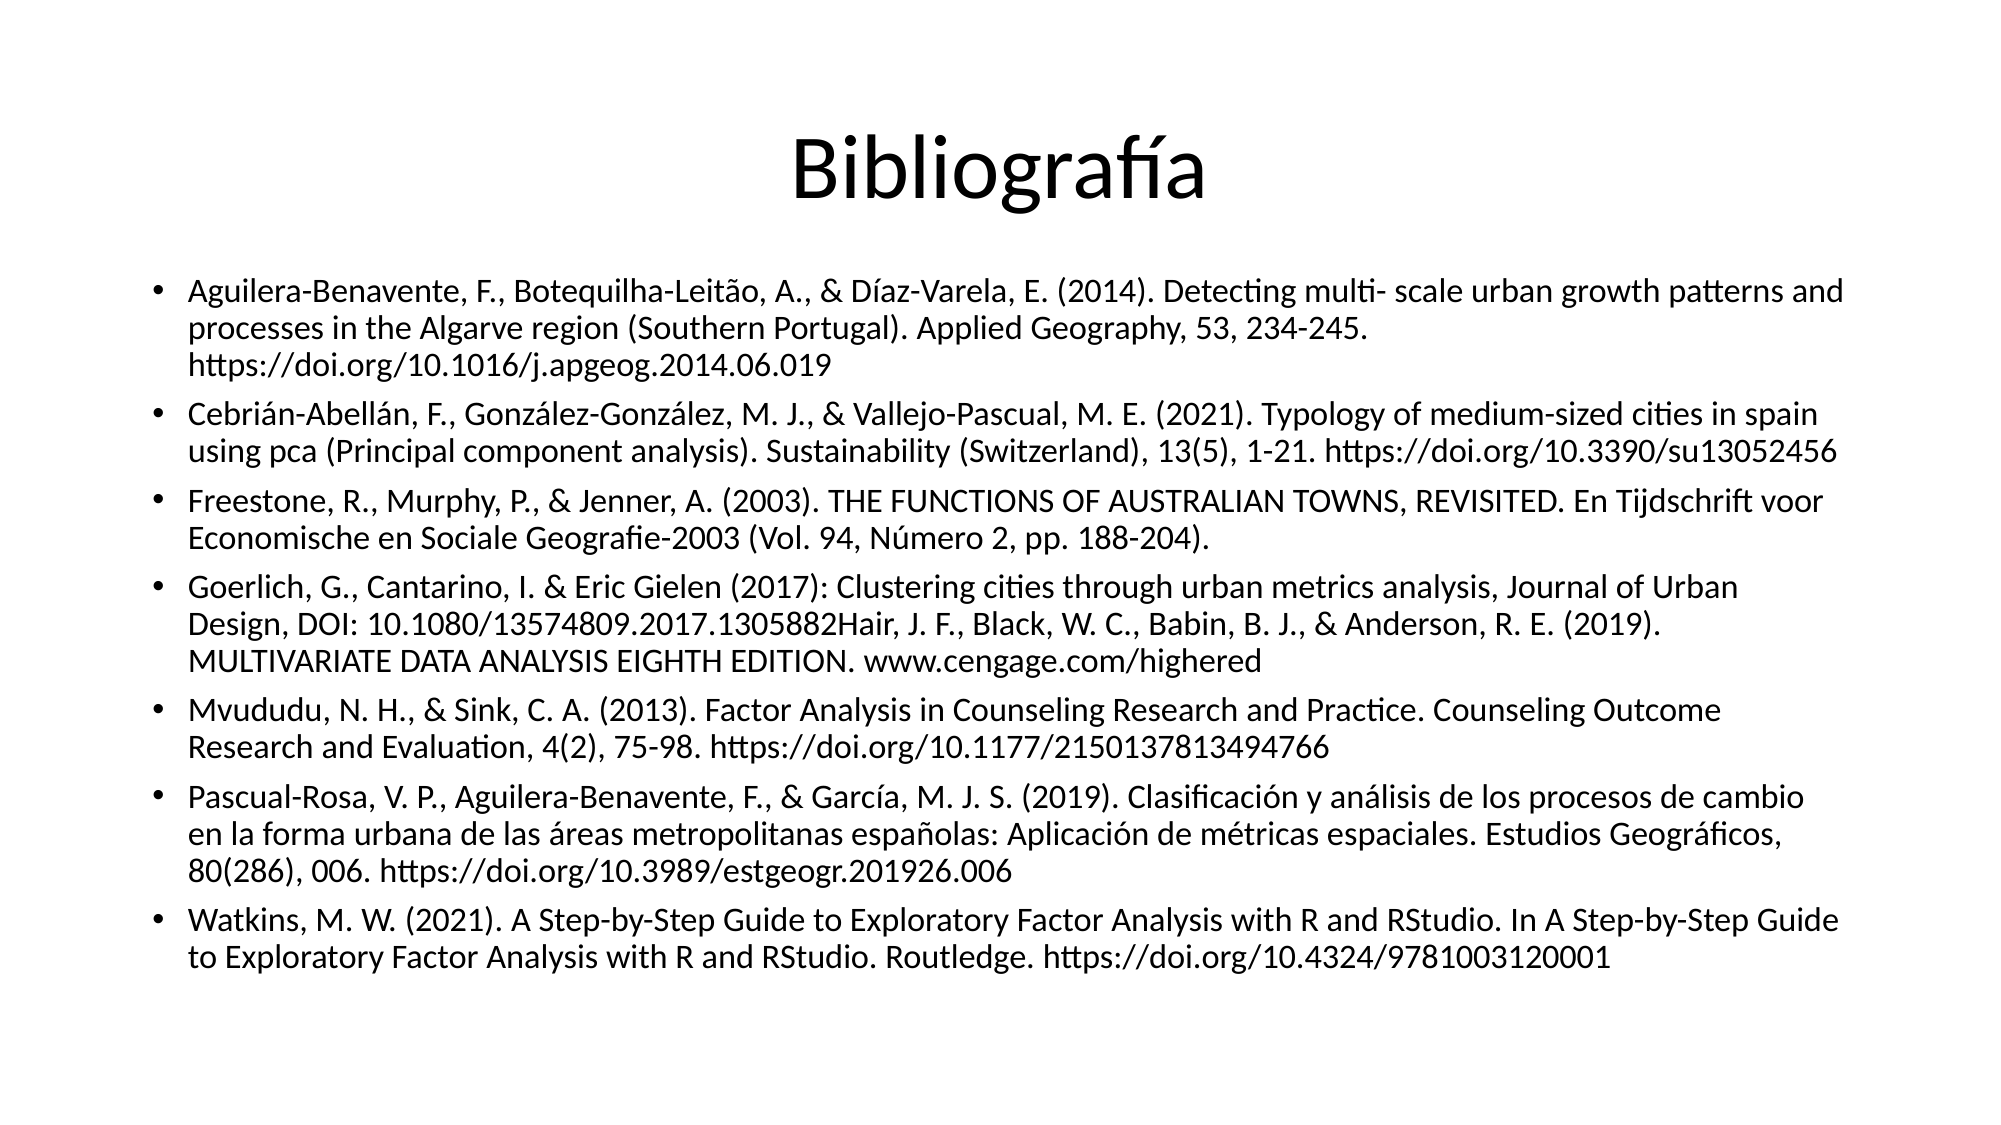

# Bibliografía

Aguilera-Benavente, F., Botequilha-Leitão, A., & Díaz-Varela, E. (2014). Detecting multi- scale urban growth patterns and processes in the Algarve region (Southern Portugal). Applied Geography, 53, 234-245. https://doi.org/10.1016/j.apgeog.2014.06.019
Cebrián-Abellán, F., González-González, M. J., & Vallejo-Pascual, M. E. (2021). Typology of medium-sized cities in spain using pca (Principal component analysis). Sustainability (Switzerland), 13(5), 1-21. https://doi.org/10.3390/su13052456
Freestone, R., Murphy, P., & Jenner, A. (2003). THE FUNCTIONS OF AUSTRALIAN TOWNS, REVISITED. En Tijdschrift voor Economische en Sociale Geografie-2003 (Vol. 94, Número 2, pp. 188-204).
Goerlich, G., Cantarino, I. & Eric Gielen (2017): Clustering cities through urban metrics analysis, Journal of Urban Design, DOI: 10.1080/13574809.2017.1305882Hair, J. F., Black, W. C., Babin, B. J., & Anderson, R. E. (2019). MULTIVARIATE DATA ANALYSIS EIGHTH EDITION. www.cengage.com/highered
Mvududu, N. H., & Sink, C. A. (2013). Factor Analysis in Counseling Research and Practice. Counseling Outcome Research and Evaluation, 4(2), 75-98. https://doi.org/10.1177/2150137813494766
Pascual-Rosa, V. P., Aguilera-Benavente, F., & García, M. J. S. (2019). Clasificación y análisis de los procesos de cambio en la forma urbana de las áreas metropolitanas españolas: Aplicación de métricas espaciales. Estudios Geográficos, 80(286), 006. https://doi.org/10.3989/estgeogr.201926.006
Watkins, M. W. (2021). A Step-by-Step Guide to Exploratory Factor Analysis with R and RStudio. In A Step-by-Step Guide to Exploratory Factor Analysis with R and RStudio. Routledge. https://doi.org/10.4324/9781003120001